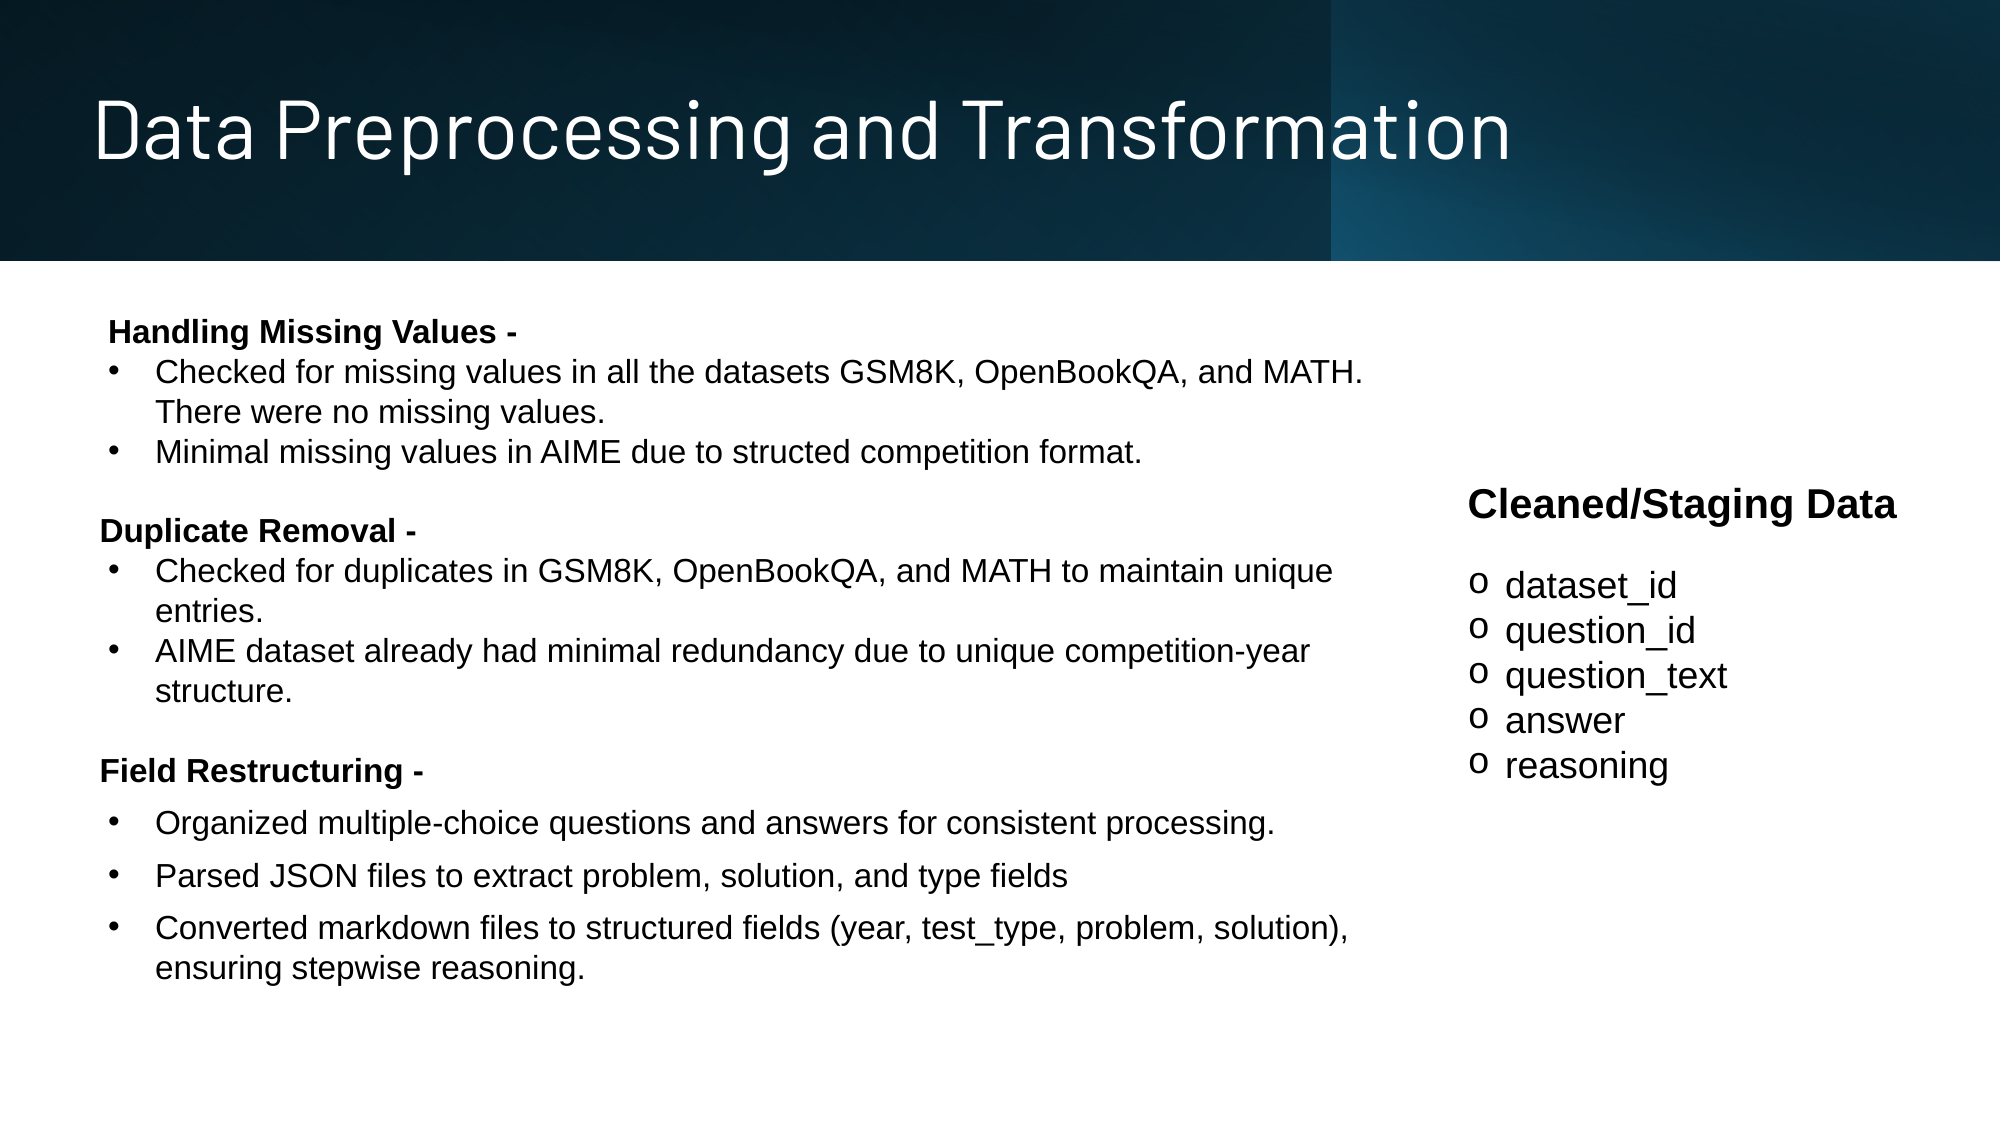

# Data Preprocessing and Transformation
Handling Missing Values -
Checked for missing values in all the datasets GSM8K, OpenBookQA, and MATH. There were no missing values.
Minimal missing values in AIME due to structed competition format.

  Duplicate Removal -
Checked for duplicates in GSM8K, OpenBookQA, and MATH to maintain unique entries.
AIME dataset already had minimal redundancy due to unique competition-year structure.

  Field Restructuring -
Organized multiple-choice questions and answers for consistent processing.
Parsed JSON files to extract problem, solution, and type fields
Converted markdown files to structured fields (year, test_type, problem, solution), ensuring stepwise reasoning.

Cleaned/Staging Data​

dataset_id​
question_id​
question_text​
answer​
reasoning​